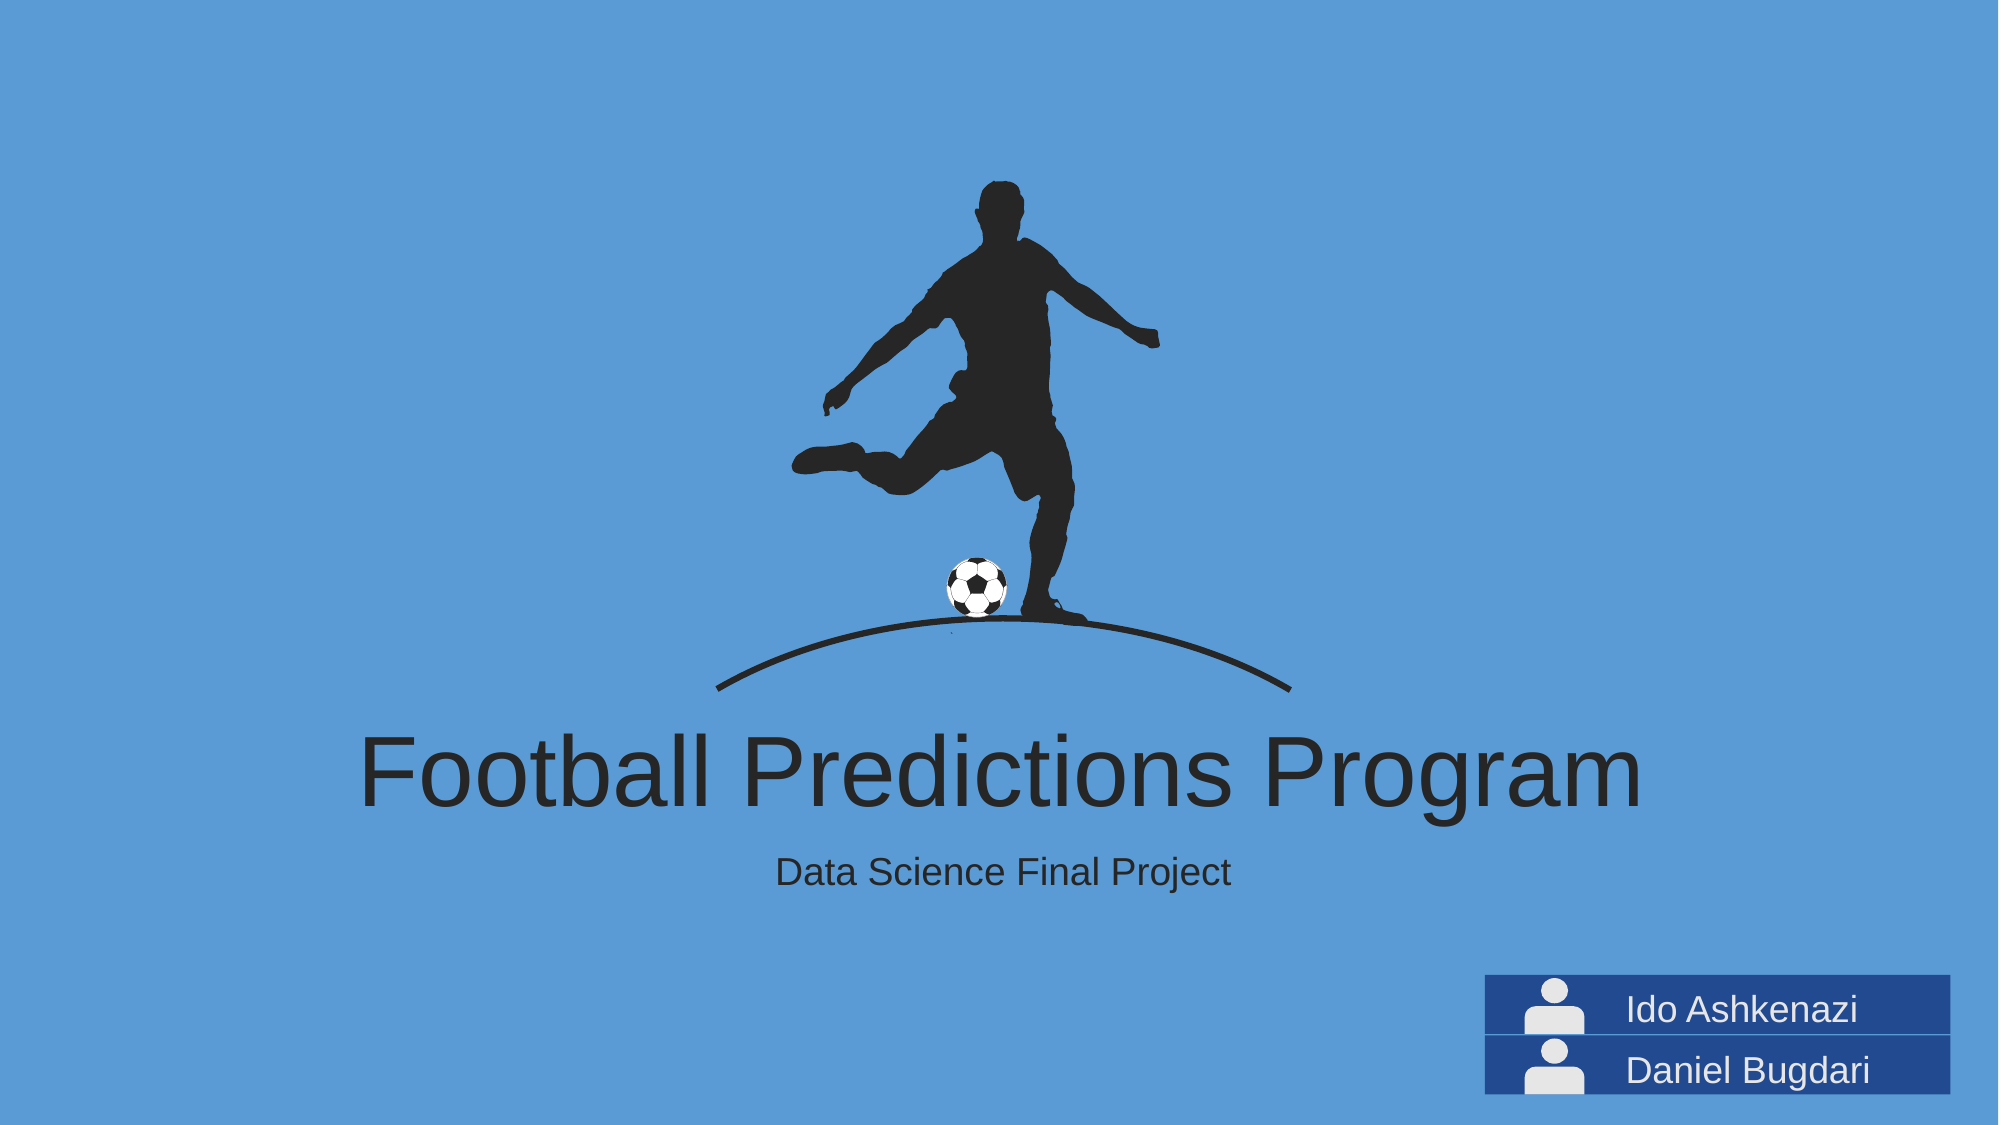

Football Predictions Program
Data Science Final Project

Ido Ashkenazi

Daniel Bugdari